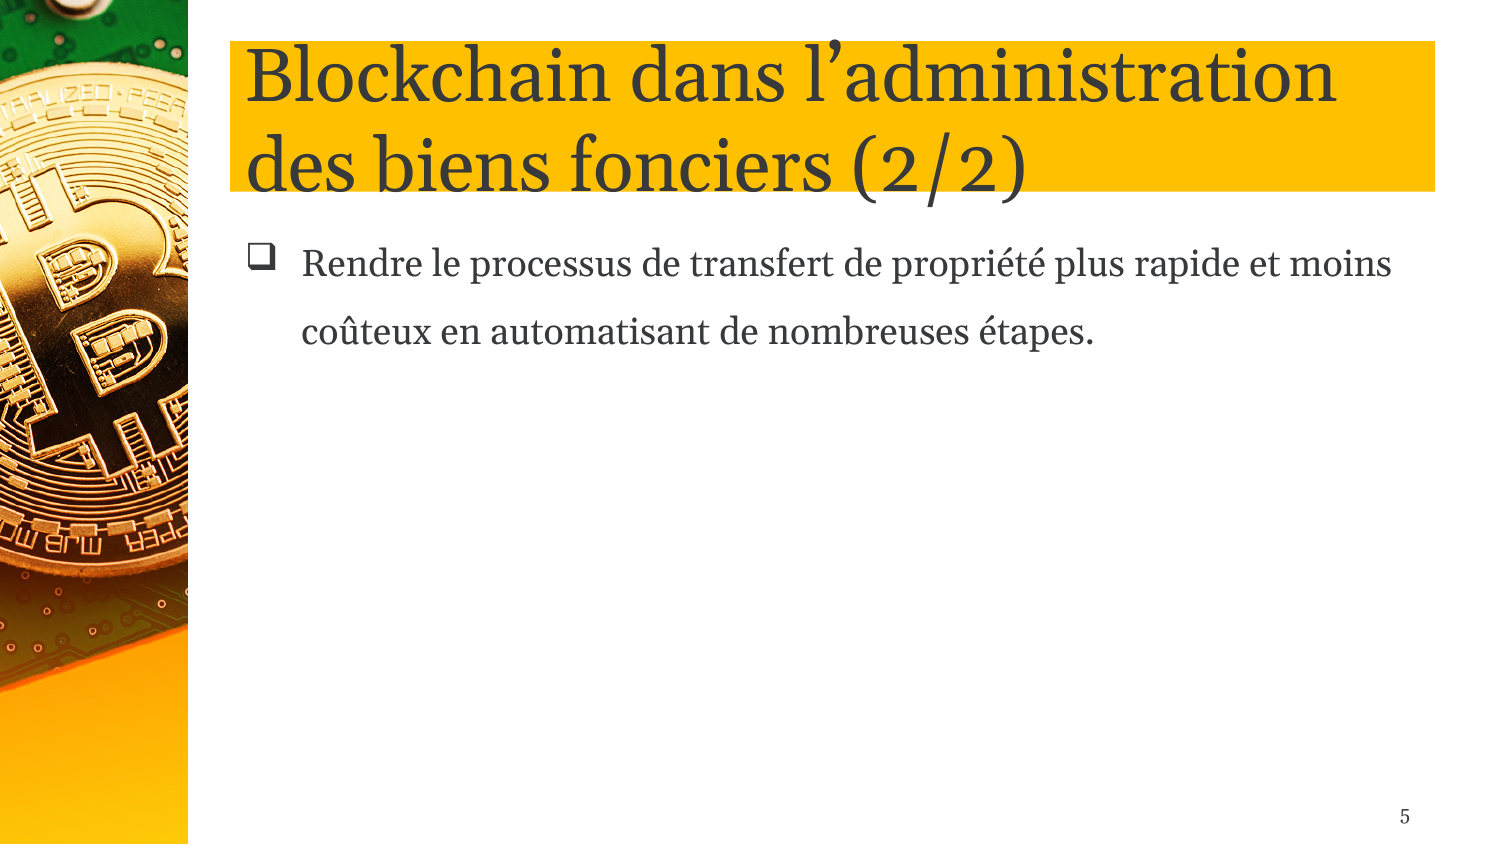

# Blockchain dans l’administration des biens fonciers (2/2)
Rendre le processus de transfert de propriété plus rapide et moins coûteux en automatisant de nombreuses étapes.
5